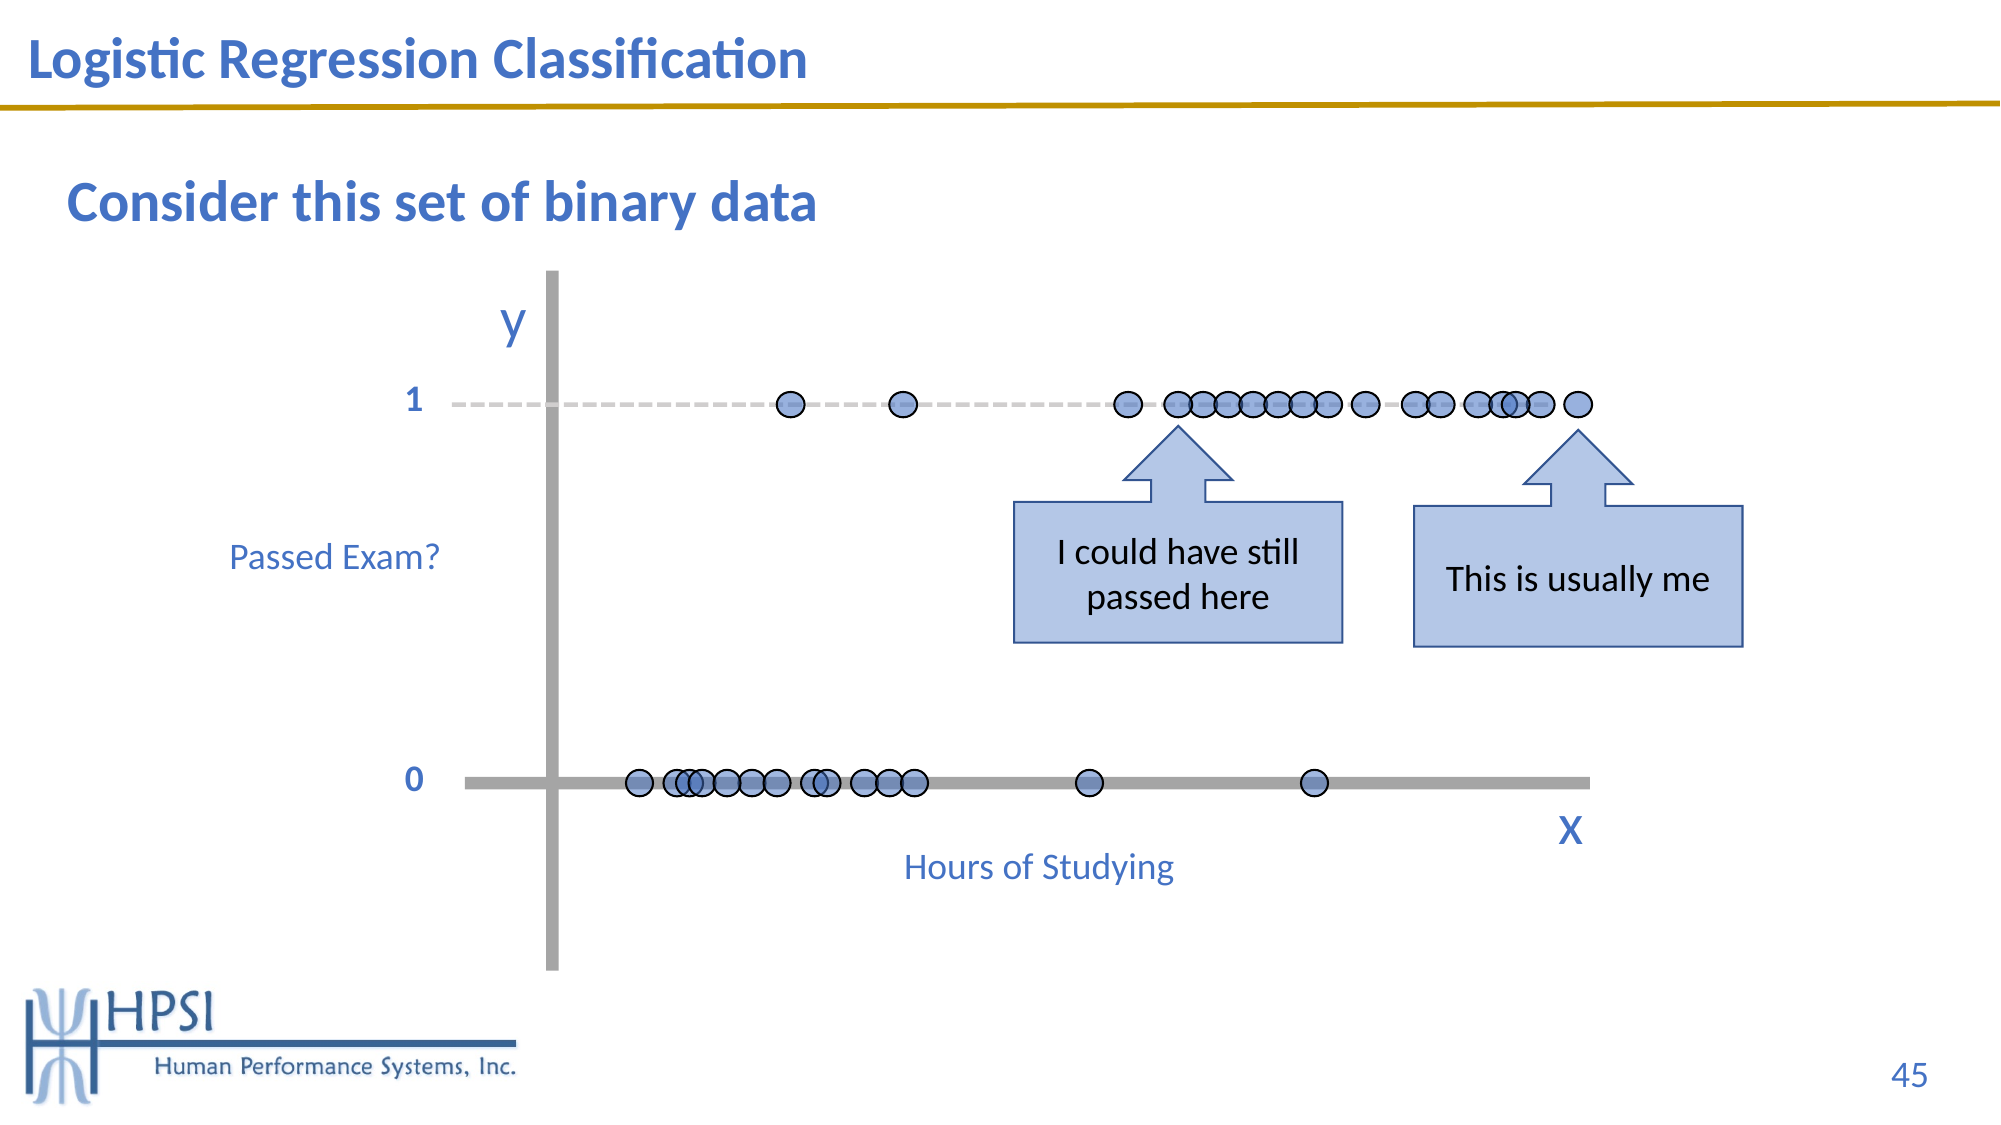

# Logistic Regression Classification
Consider this set of binary data

y
1

I could have still passed here
This is usually me
Passed Exam?

0

x

Hours of Studying
45